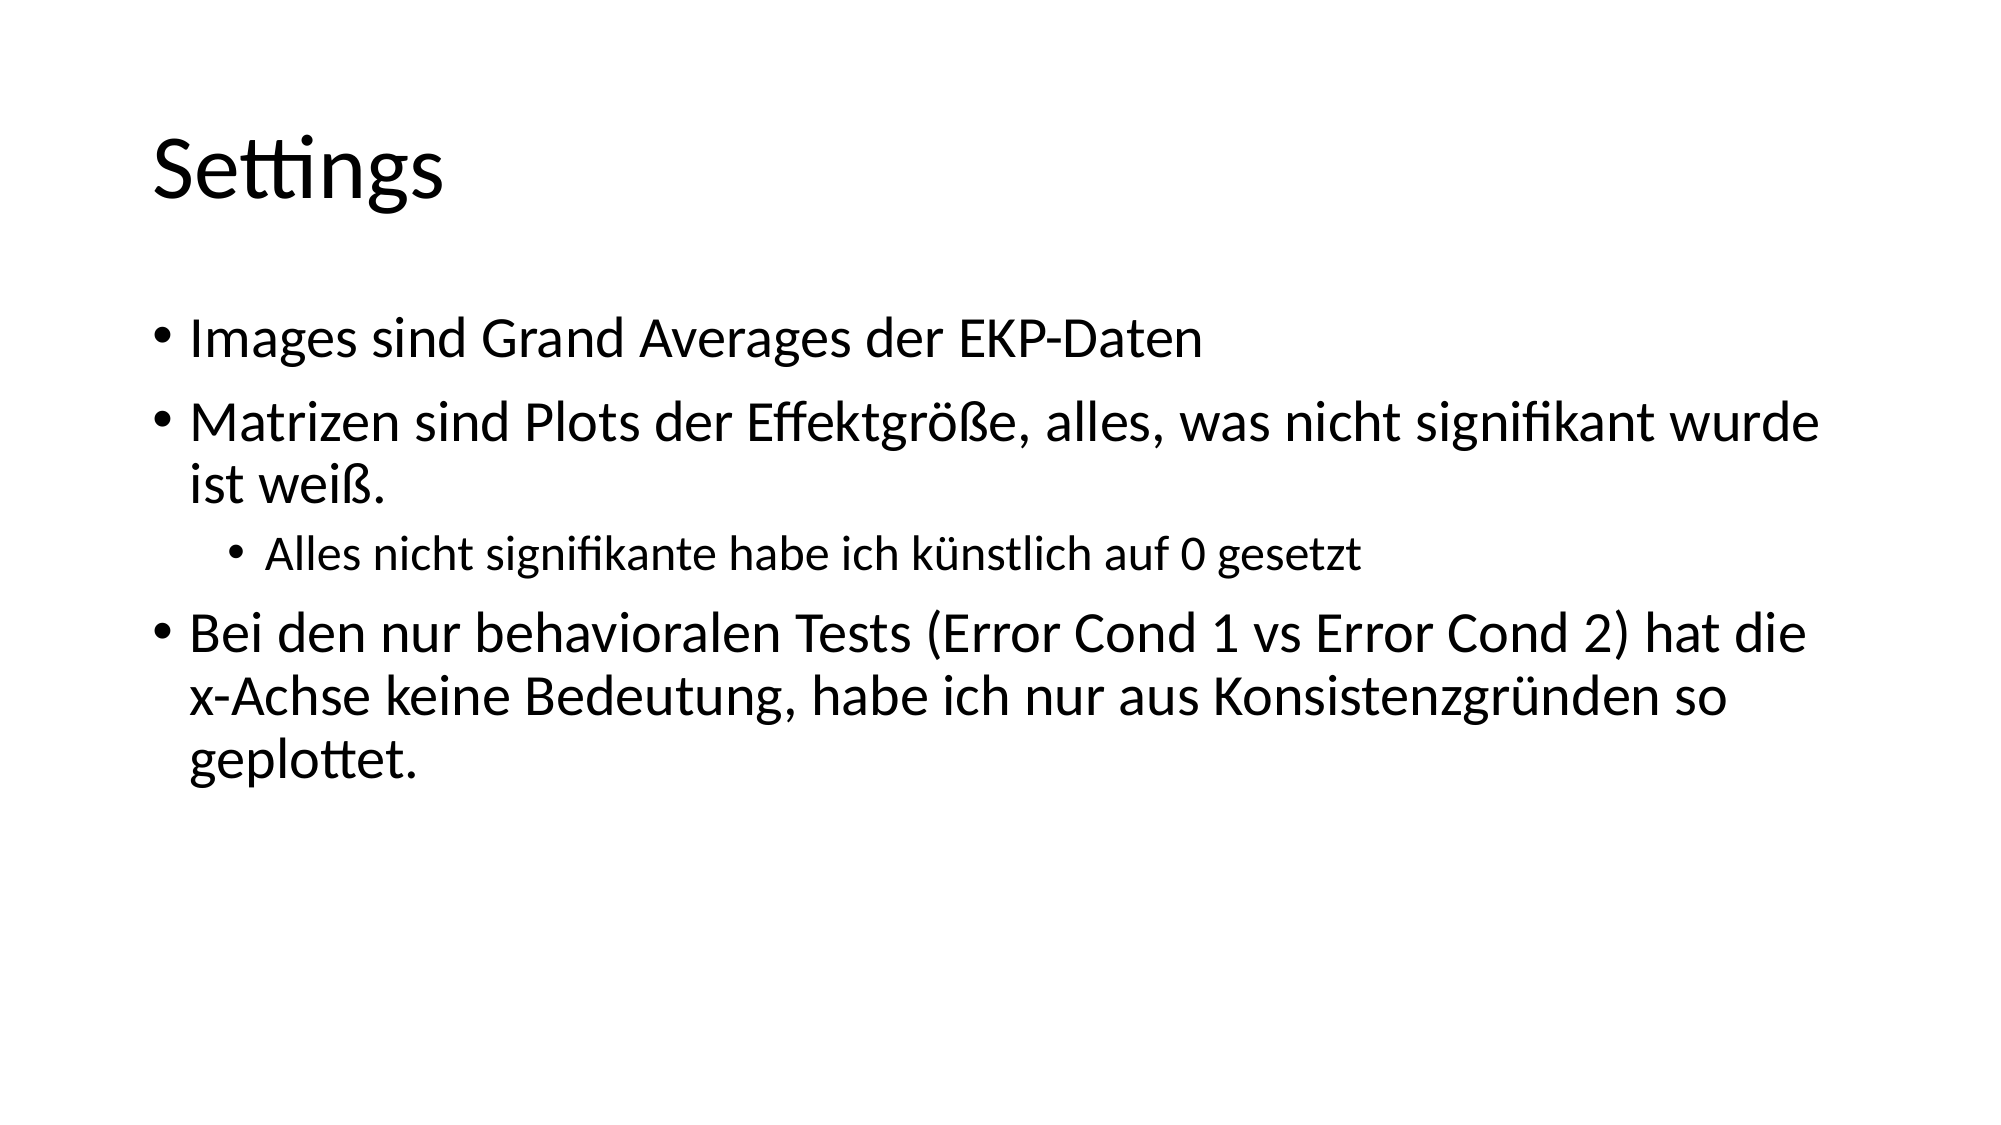

# Settings
Images sind Grand Averages der EKP-Daten
Matrizen sind Plots der Effektgröße, alles, was nicht signifikant wurde ist weiß.
Alles nicht signifikante habe ich künstlich auf 0 gesetzt
Bei den nur behavioralen Tests (Error Cond 1 vs Error Cond 2) hat die x-Achse keine Bedeutung, habe ich nur aus Konsistenzgründen so geplottet.